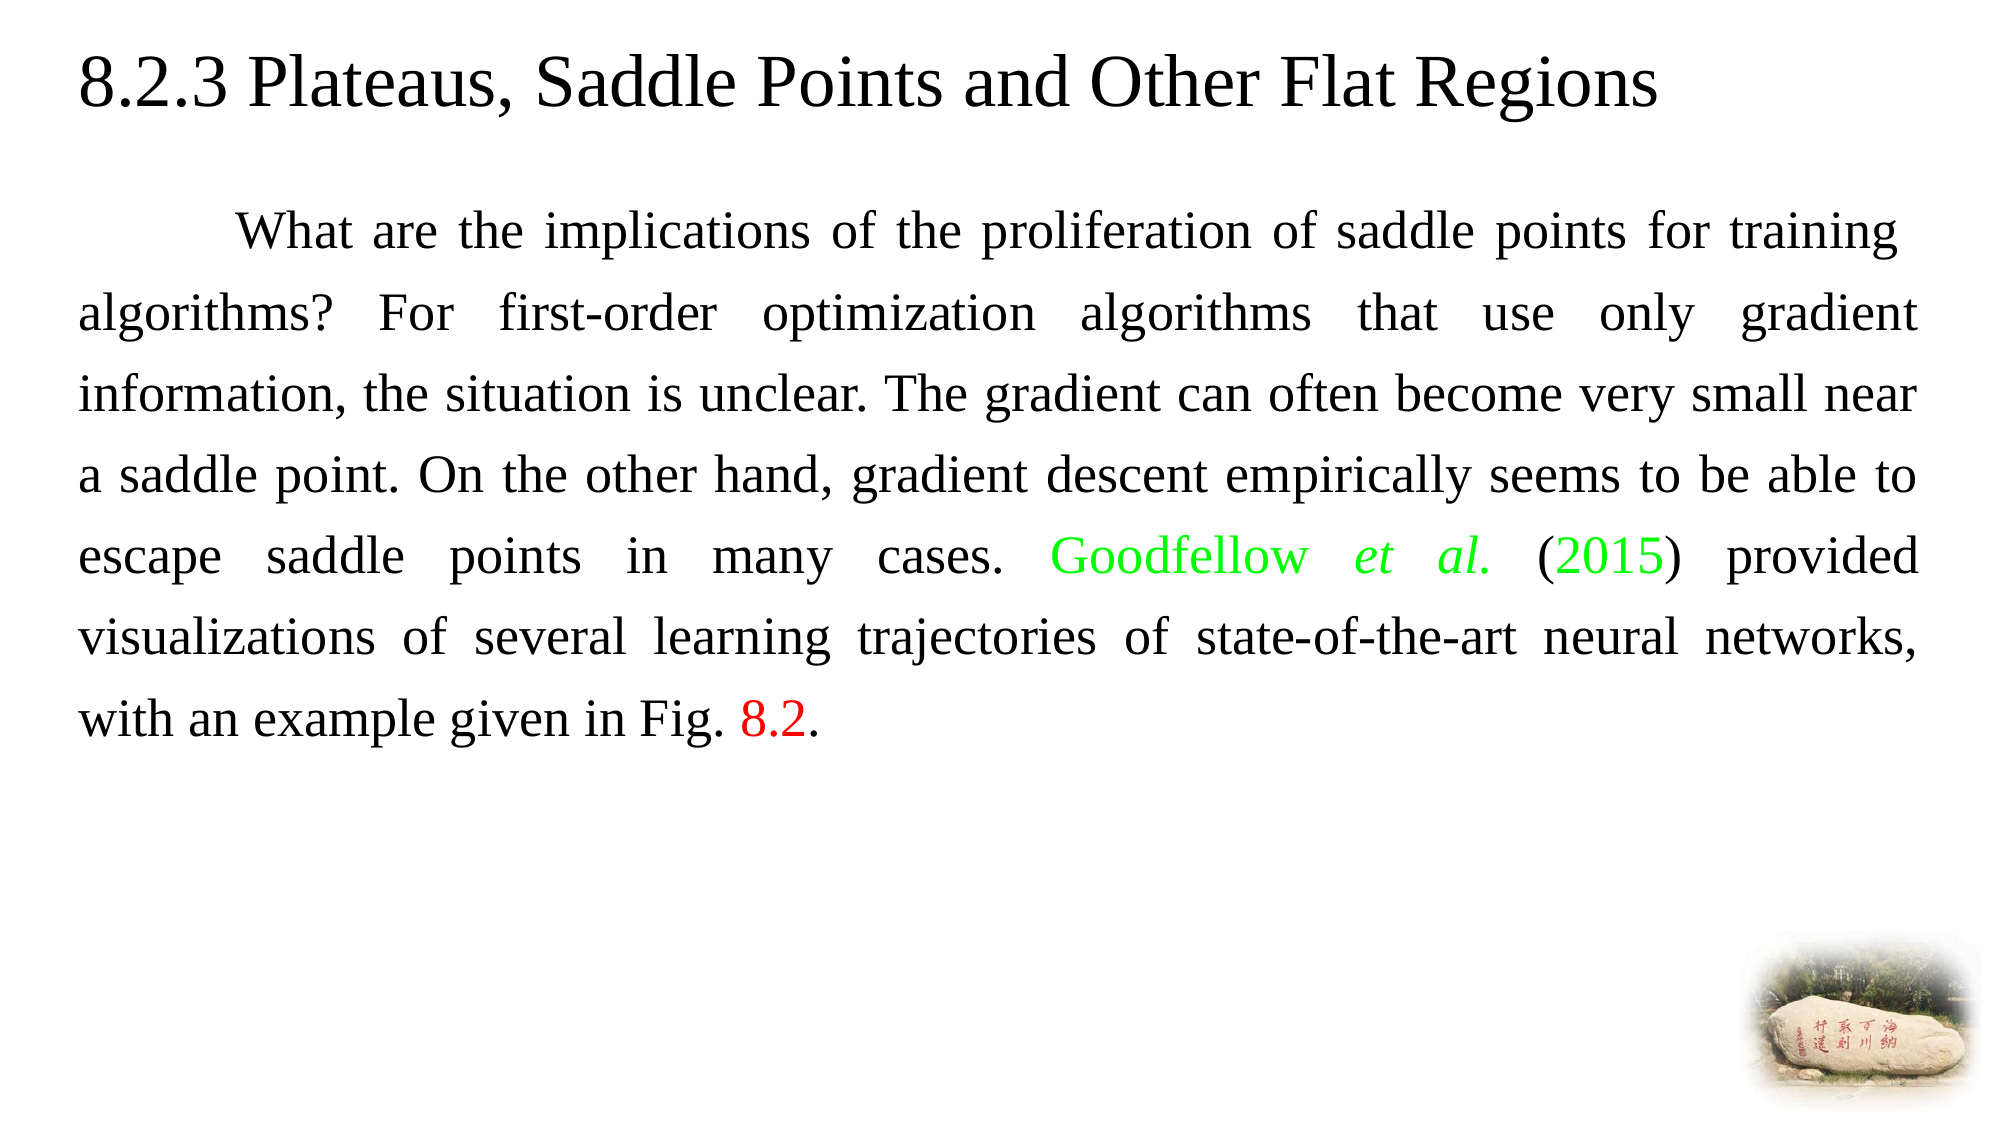

# 8.2.3 Plateaus, Saddle Points and Other Flat Regions
        What are the implications of the proliferation of saddle points for training  algorithms? For first-order optimization algorithms that use only gradient information, the situation is unclear. The gradient can often become very small near a saddle point. On the other hand, gradient descent empirically seems to be able to escape saddle points in many cases. Goodfellow et al. (2015) provided visualizations of several learning trajectories of state-of-the-art neural networks, with an example given in Fig. 8.2.